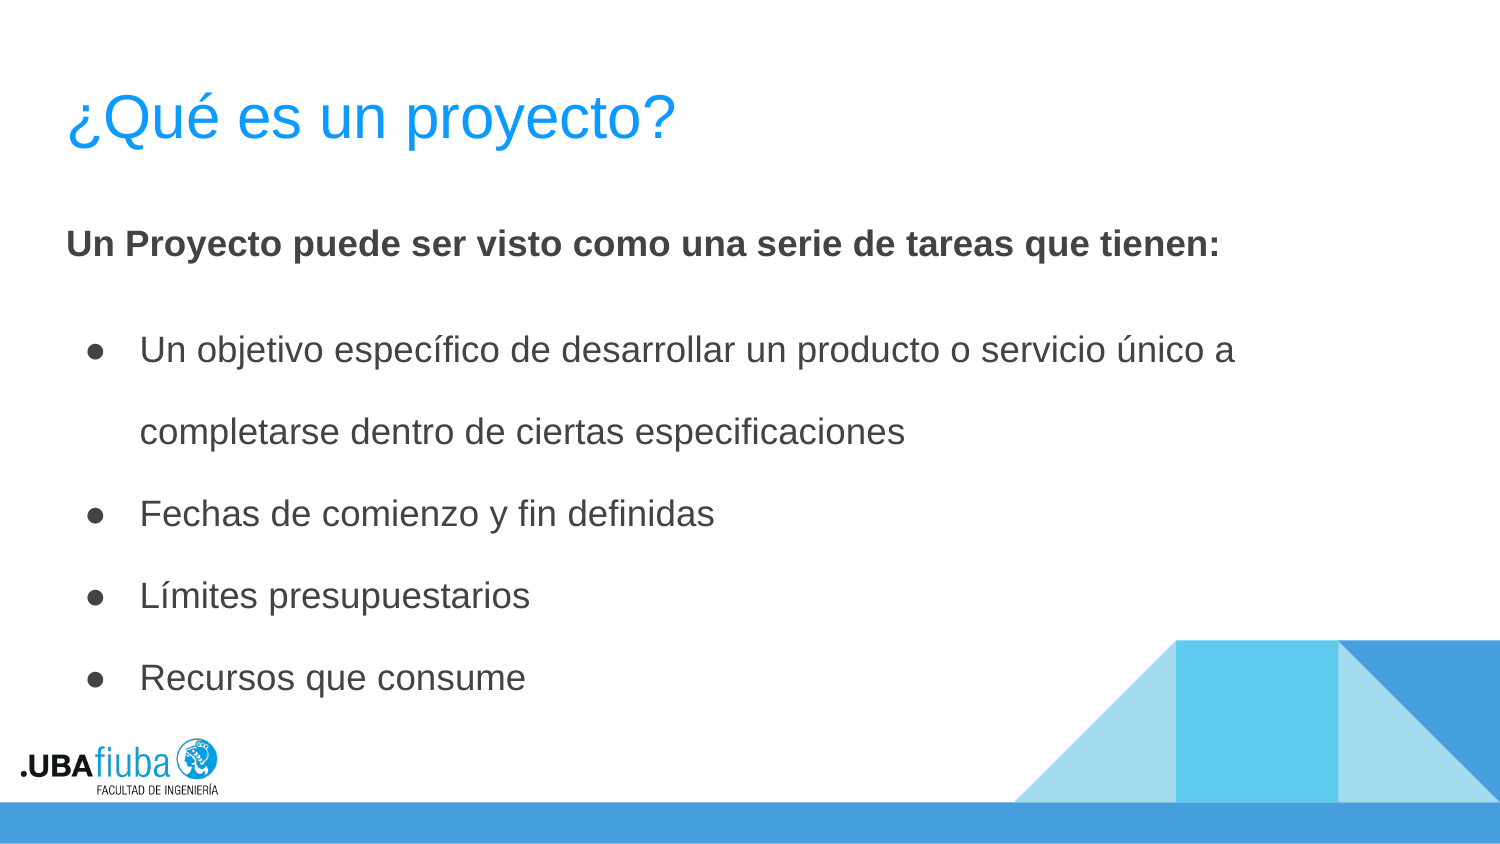

# ¿Qué es un proyecto?
Un Proyecto puede ser visto como una serie de tareas que tienen:
Un objetivo específico de desarrollar un producto o servicio único a completarse dentro de ciertas especificaciones
Fechas de comienzo y fin definidas
Límites presupuestarios
Recursos que consume